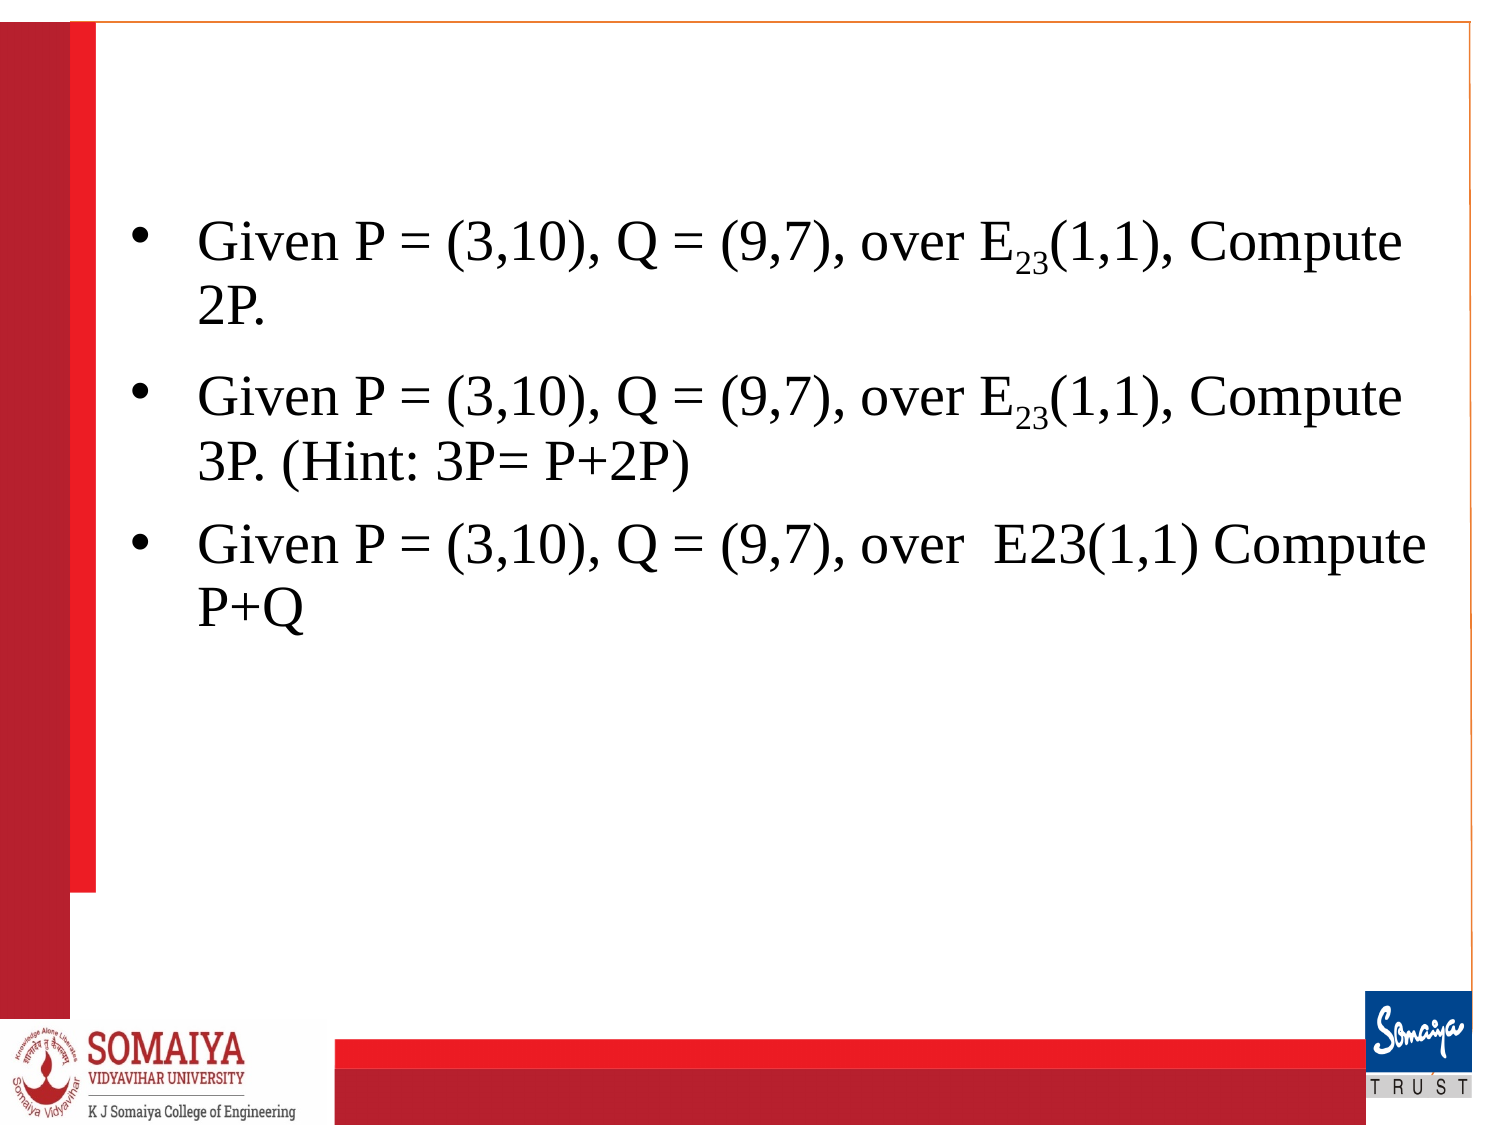

#
Given P = (3,10), Q = (9,7), over E23(1,1), Compute 2P.
Given P = (3,10), Q = (9,7), over E23(1,1), Compute 3P. (Hint: 3P= P+2P)
Given P = (3,10), Q = (9,7), over  E23(1,1) Compute P+Q